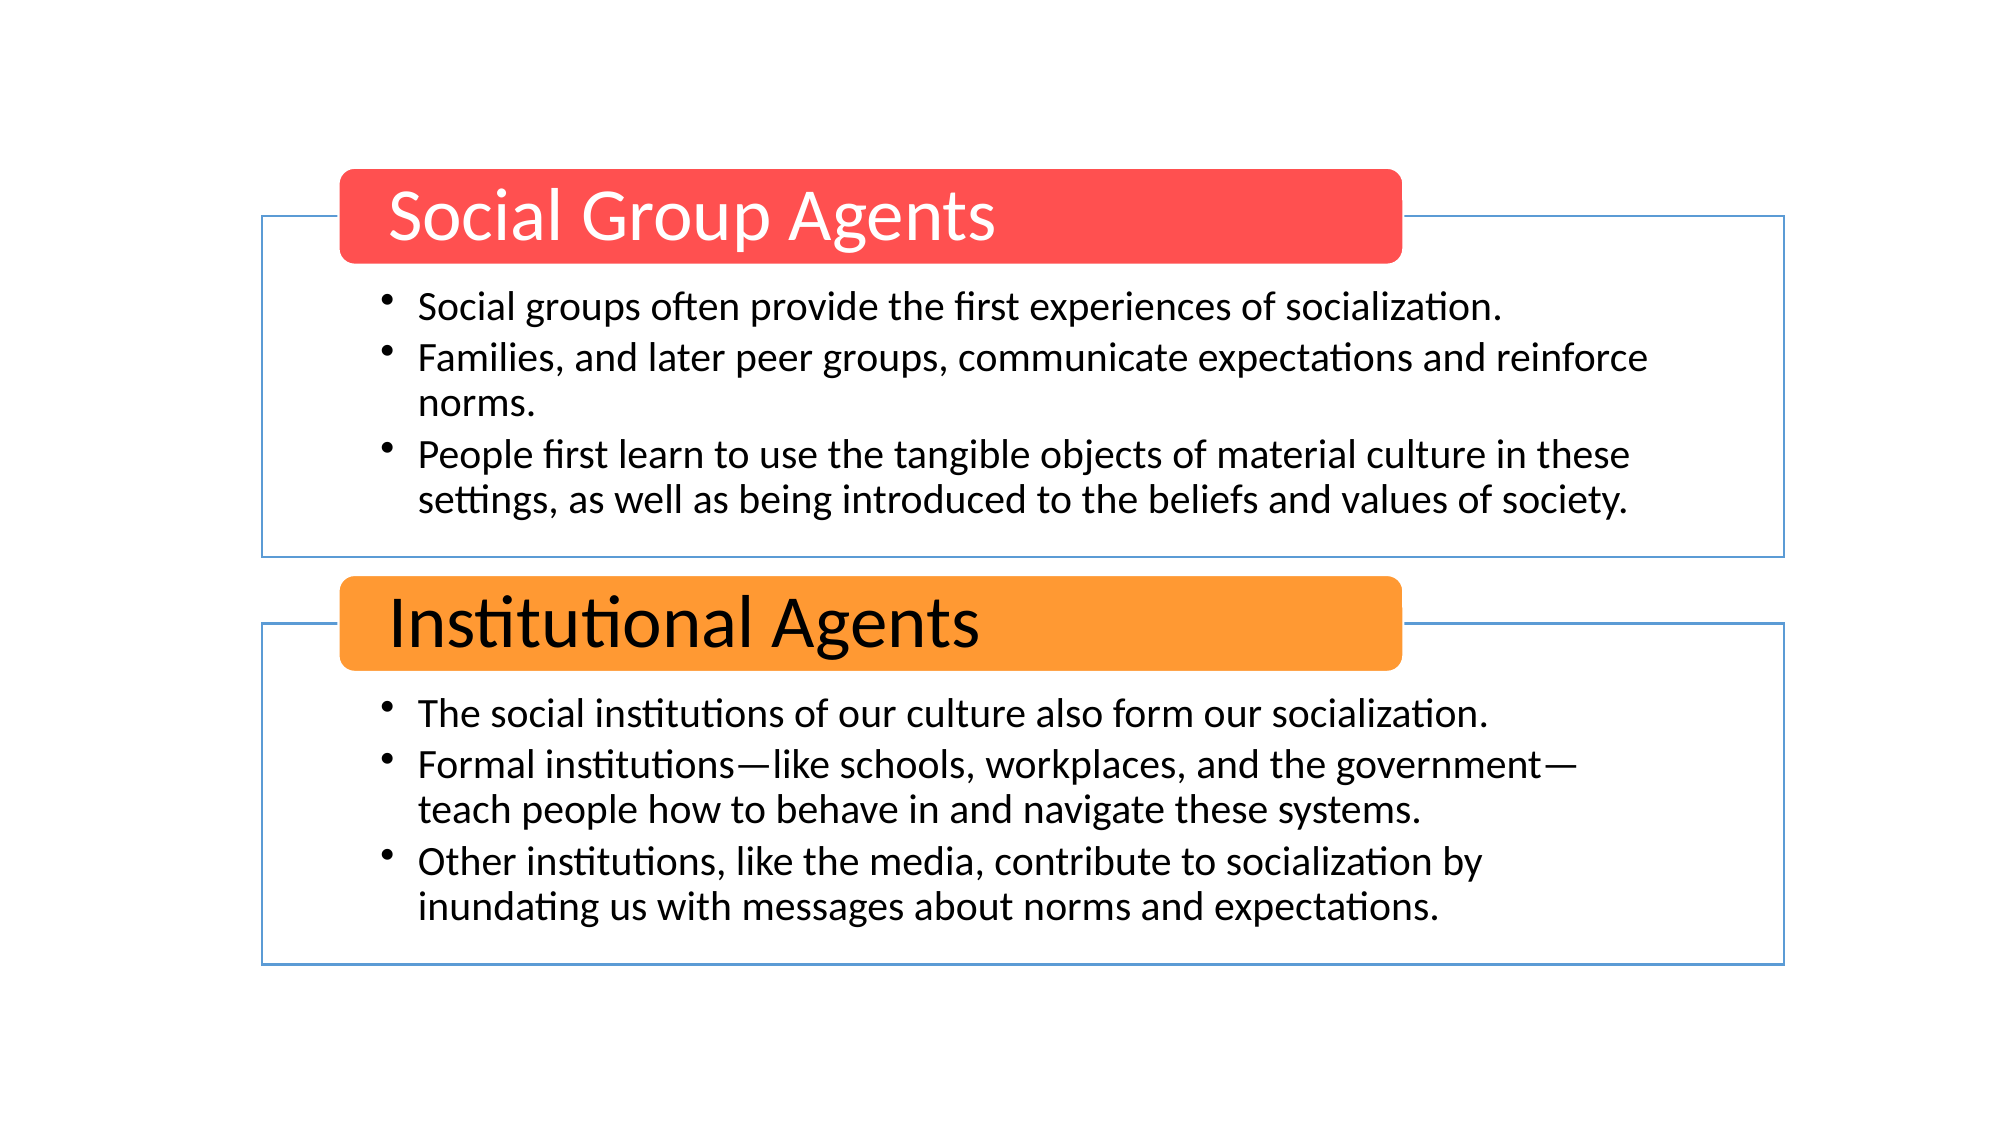

Social groups often provide the first experiences of socialization.
Families, and later peer groups, communicate expectations and reinforce norms.
People first learn to use the tangible objects of material culture in these settings, as well as being introduced to the beliefs and values of society.
Social Group Agents
The social institutions of our culture also form our socialization.
Formal institutions—like schools, workplaces, and the government—teach people how to behave in and navigate these systems.
Other institutions, like the media, contribute to socialization by inundating us with messages about norms and expectations.
Institutional Agents